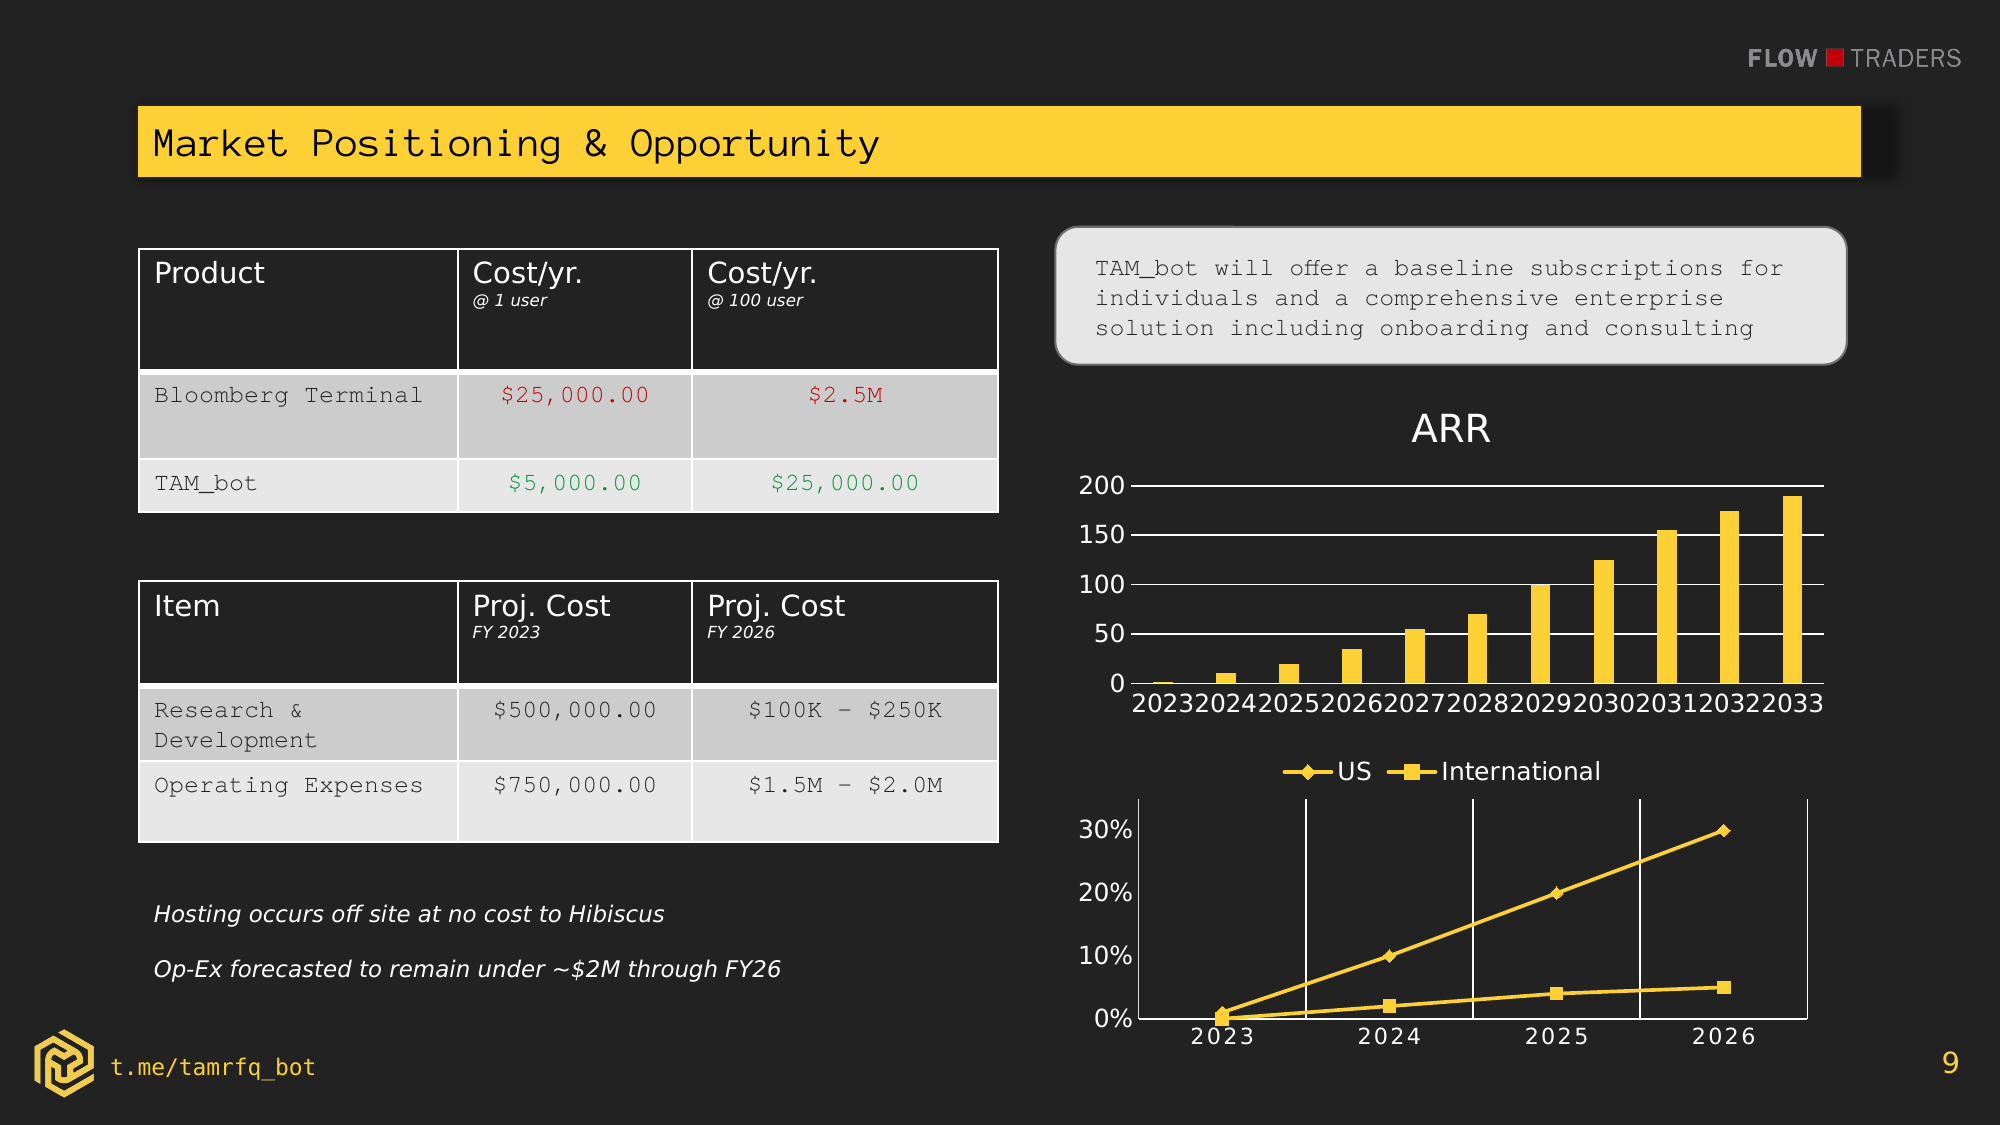

Market Positioning & Opportunity

TAM_bot will offer a baseline subscriptions for individuals and a comprehensive enterprise solution including onboarding and consulting
| Product | Cost/yr. @ 1 user | Cost/yr. @ 100 user |
| --- | --- | --- |
| Bloomberg Terminal | $25,000.00 | $2.5M |
| TAM\_bot | $5,000.00 | $25,000.00 |

### Chart:

| Category | ARR |
|---|---|
| 2023 | 1.0 |
| 2024 | 10.0 |
| 2025 | 20.0 |
| 2026 | 35.0 |
| 2027 | 55.0 |
| 2028 | 70.0 |
| 2029 | 100.0 |
| 2030 | 125.0 |
| 2031 | 155.0 |
| 2032 | 175.0 |
| 2033 | 190.0 |
| Item | Proj. Cost FY 2023 | Proj. Cost FY 2026 |
| --- | --- | --- |
| Research & Development | $500,000.00 | $100K – $250K |
| Operating Expenses | $750,000.00 | $1.5M – $2.0M |

### Chart

| Category | US | International |  |
|---|---|---|---|
| 2023 | 0.01 | 0.0 | None |
| 2024 | 0.1 | 0.02 | None |
| 2025 | 0.2 | 0.04 | None |
| 2026 | 0.3 | 0.05 | None |
Hosting occurs off site at no cost to Hibiscus

Op-Ex forecasted to remain under ~$2M through FY26
9